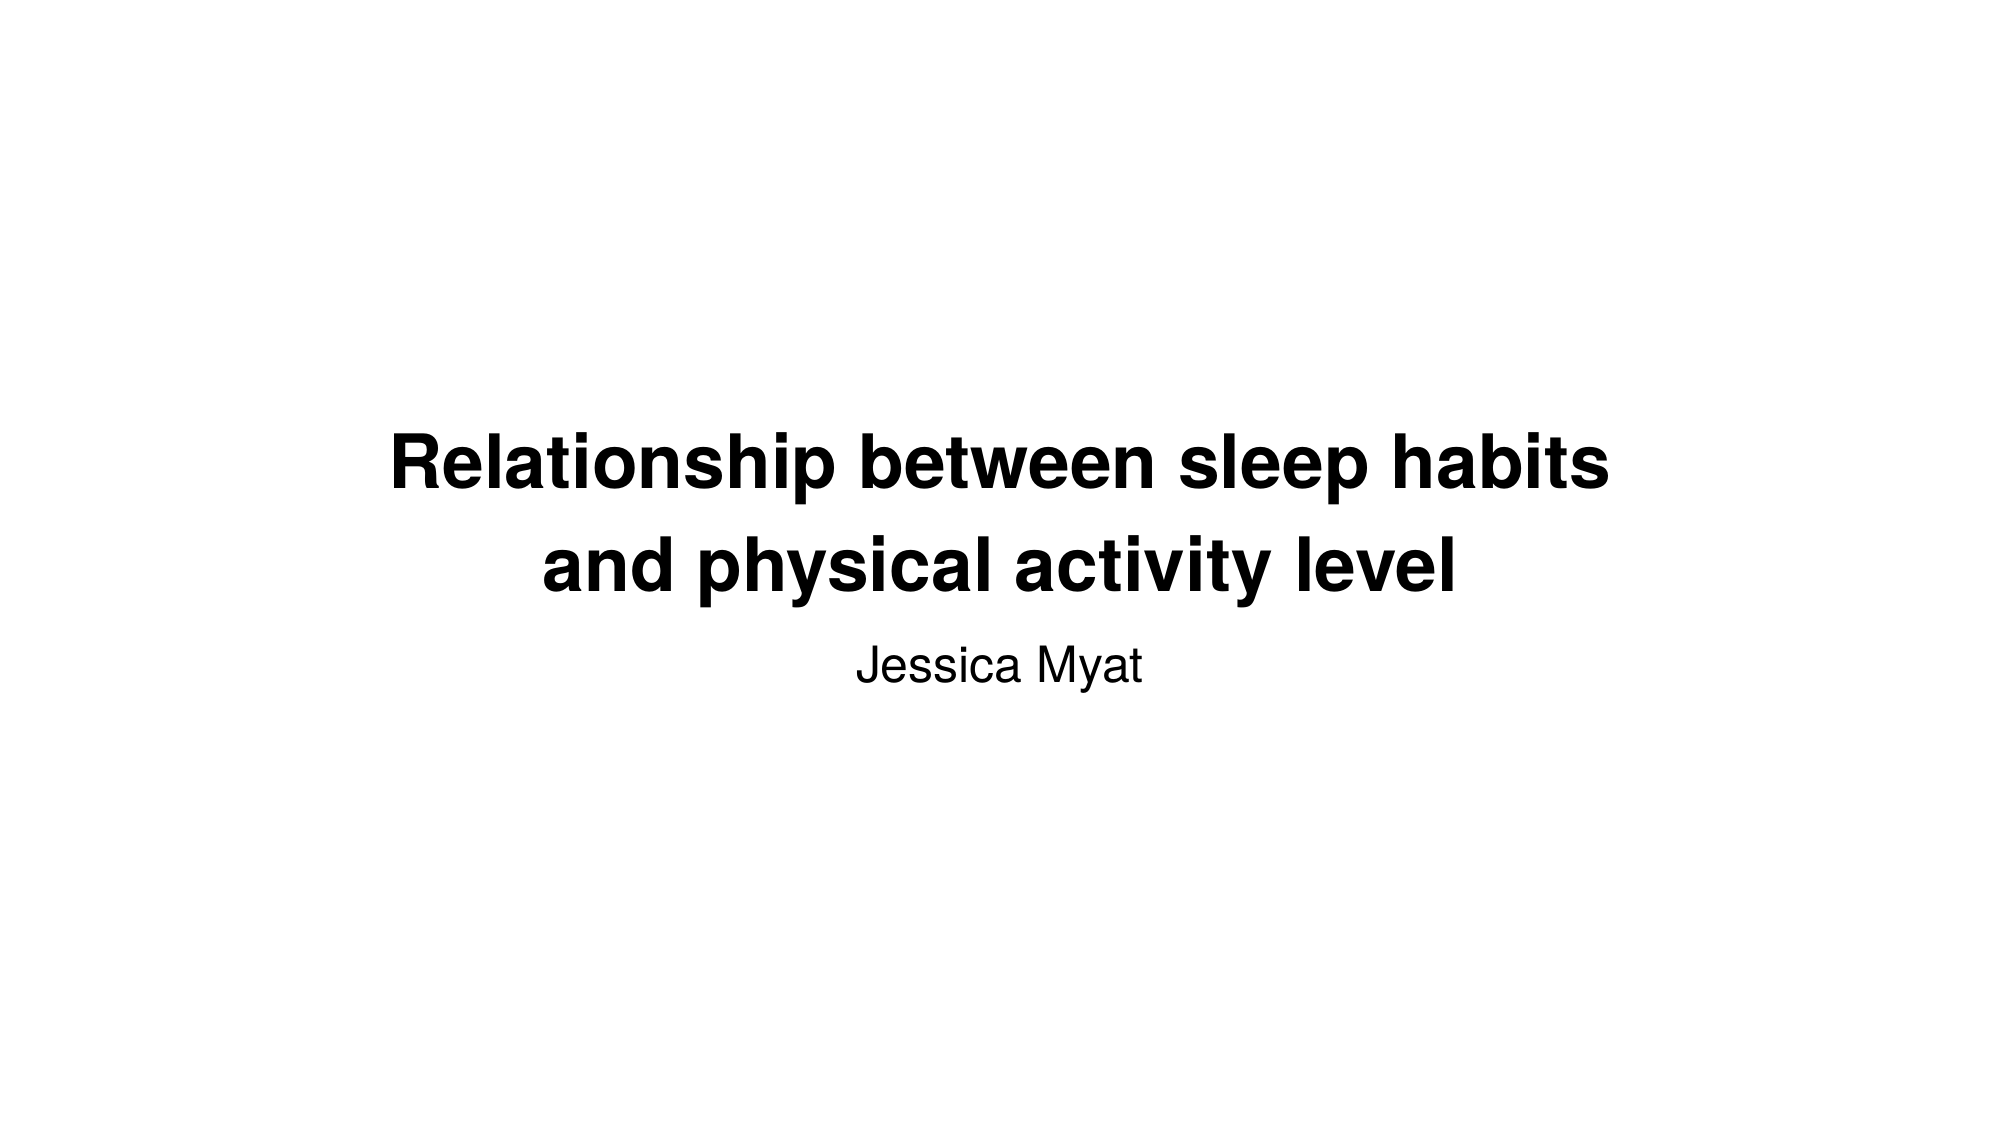

Relationship between sleep habits and physical activity level
Jessica Myat